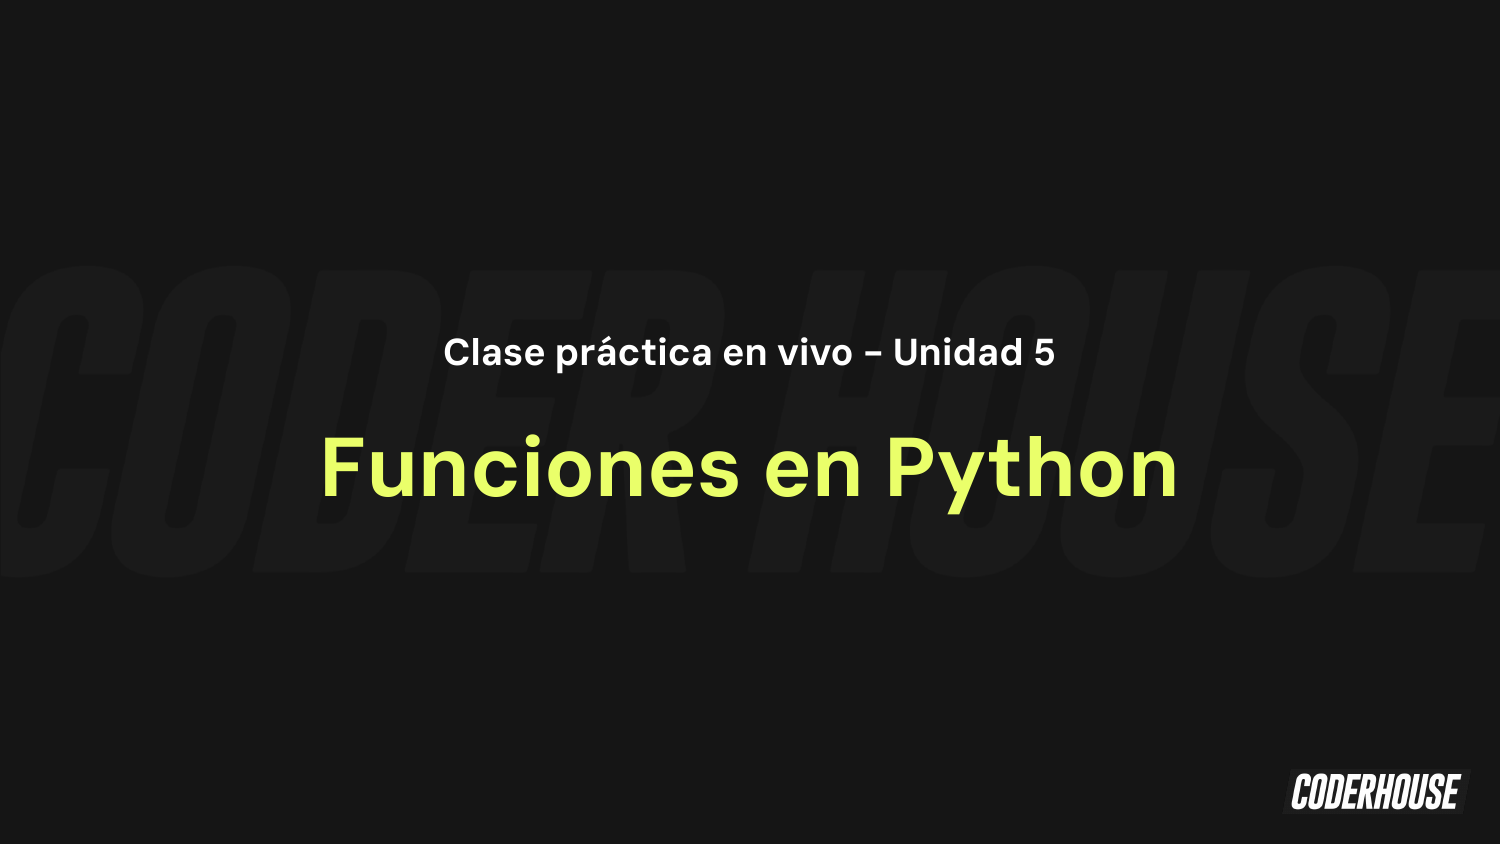

Clase práctica en vivo - Unidad 5
Funciones en Python